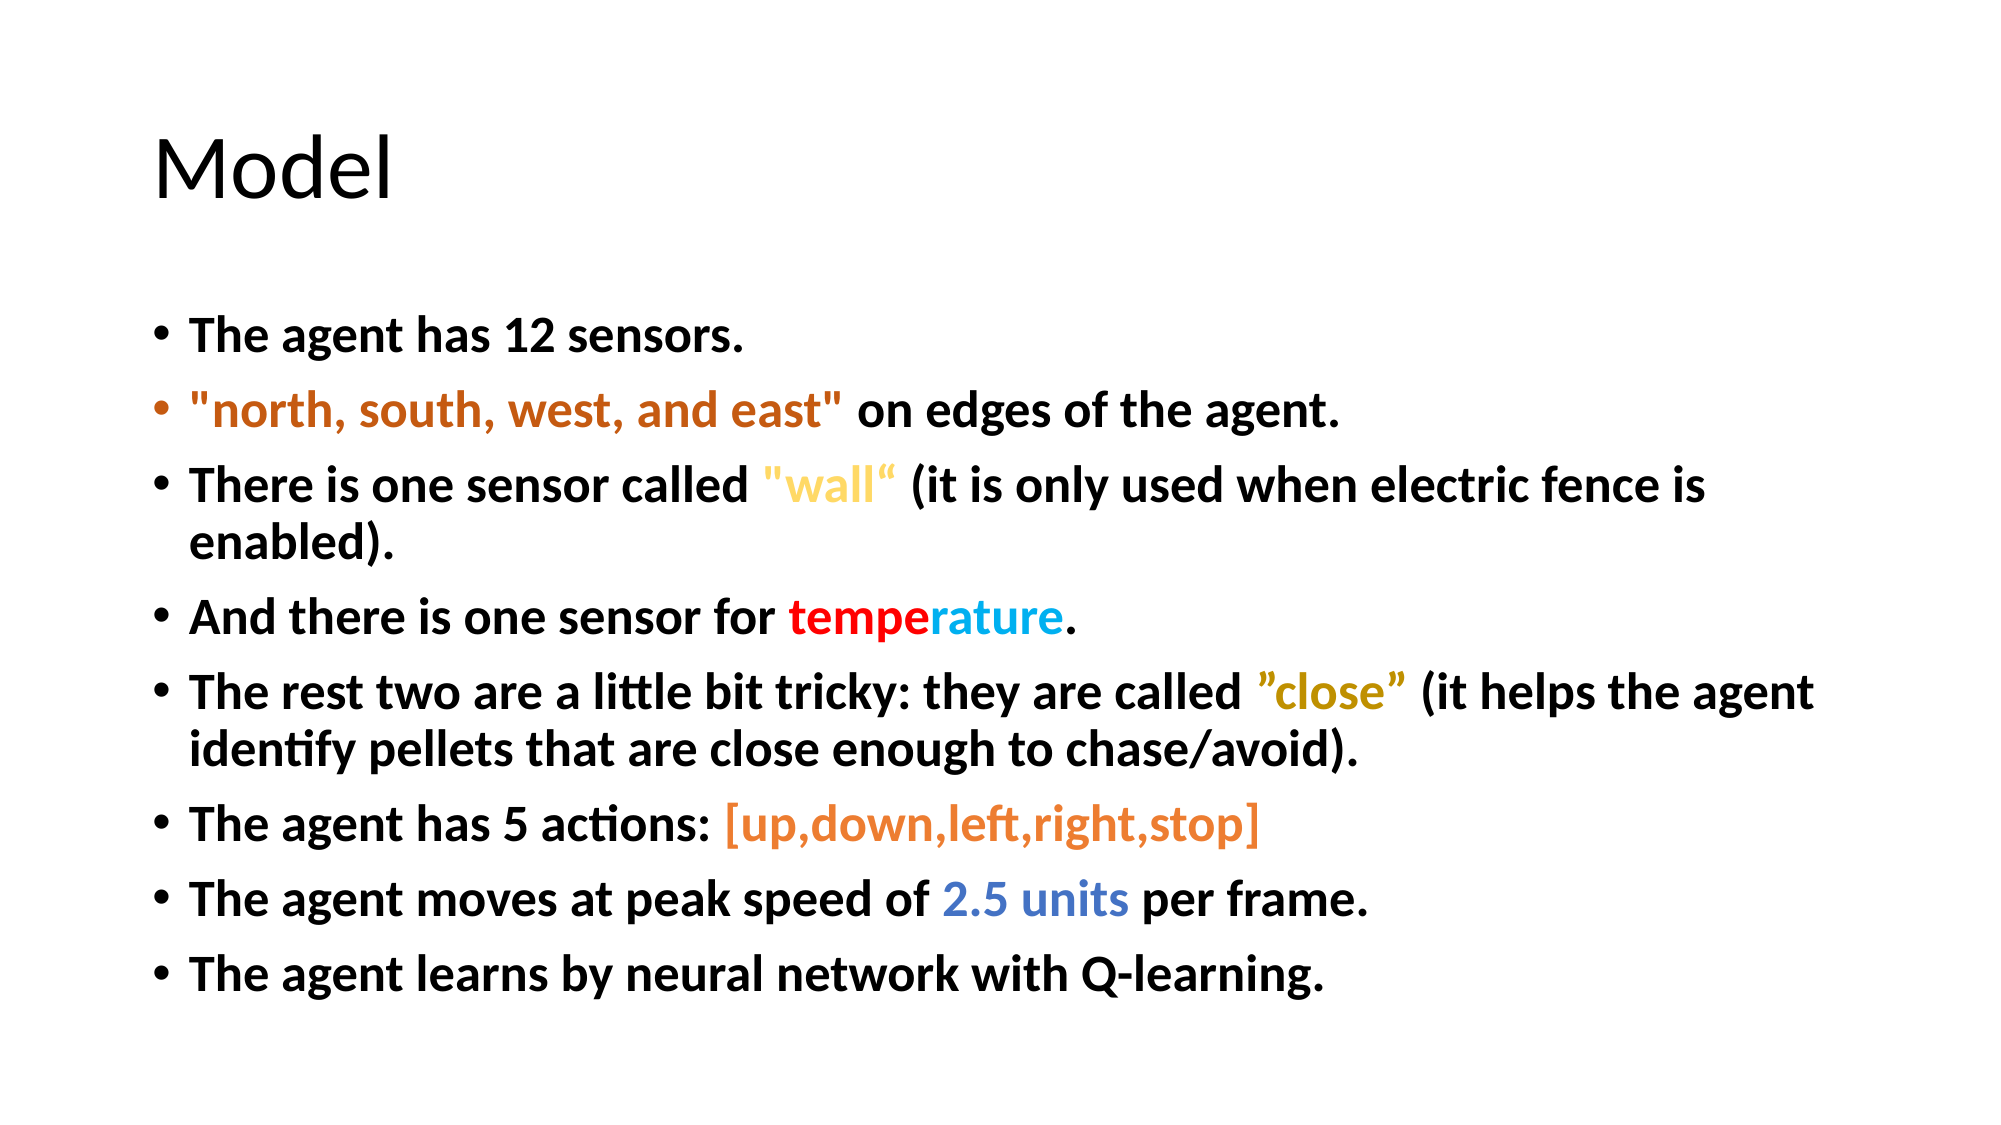

# Model
The agent has 12 sensors.
"north, south, west, and east" on edges of the agent.
There is one sensor called "wall“ (it is only used when electric fence is enabled).
And there is one sensor for temperature.
The rest two are a little bit tricky: they are called ”close” (it helps the agent identify pellets that are close enough to chase/avoid).
The agent has 5 actions: [up,down,left,right,stop]
The agent moves at peak speed of 2.5 units per frame.
The agent learns by neural network with Q-learning.